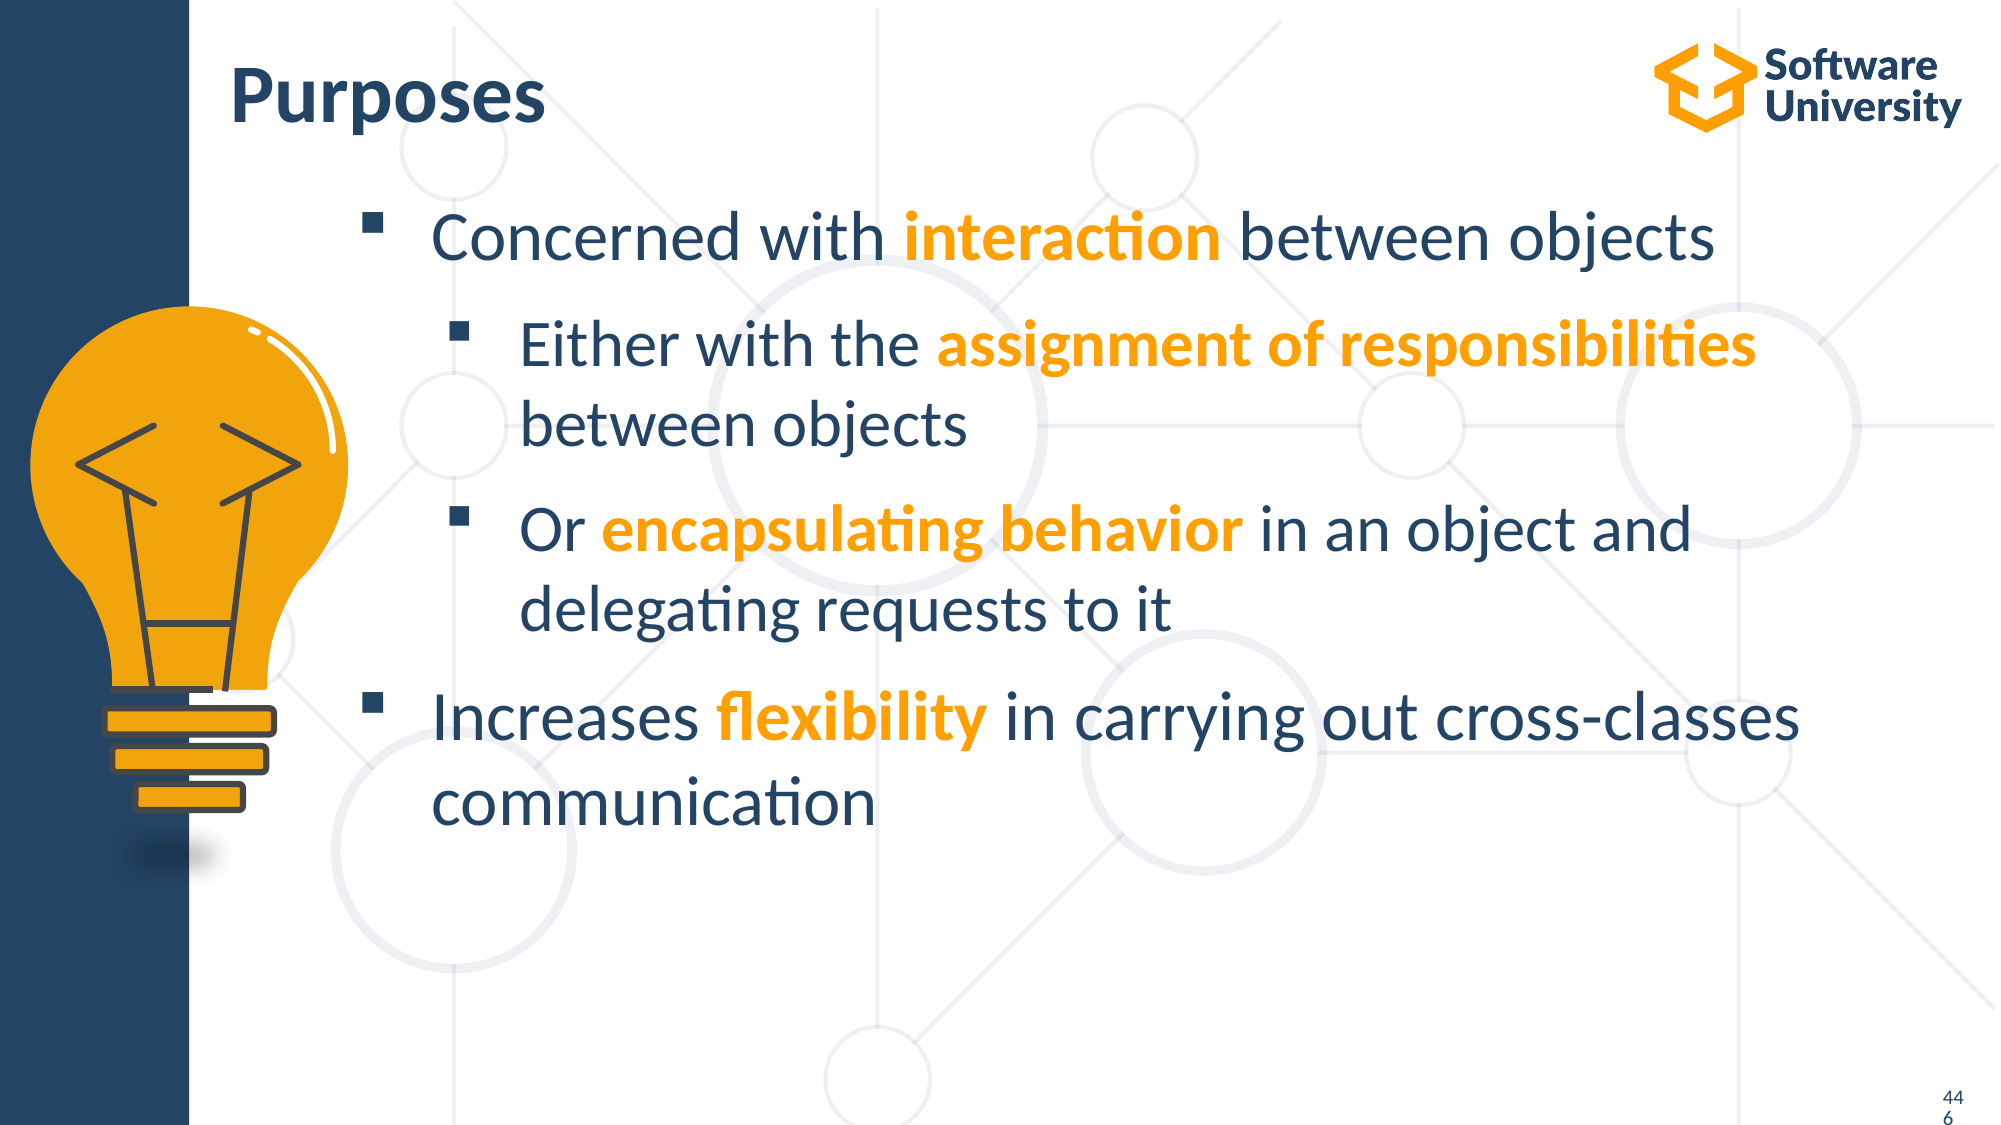

# Purposes
Concerned with interaction between objects
Either with the assignment of responsibilities
between objects
Or encapsulating behavior in an object and
delegating requests to it
Increases flexibility in carrying out cross-classes
communication
446